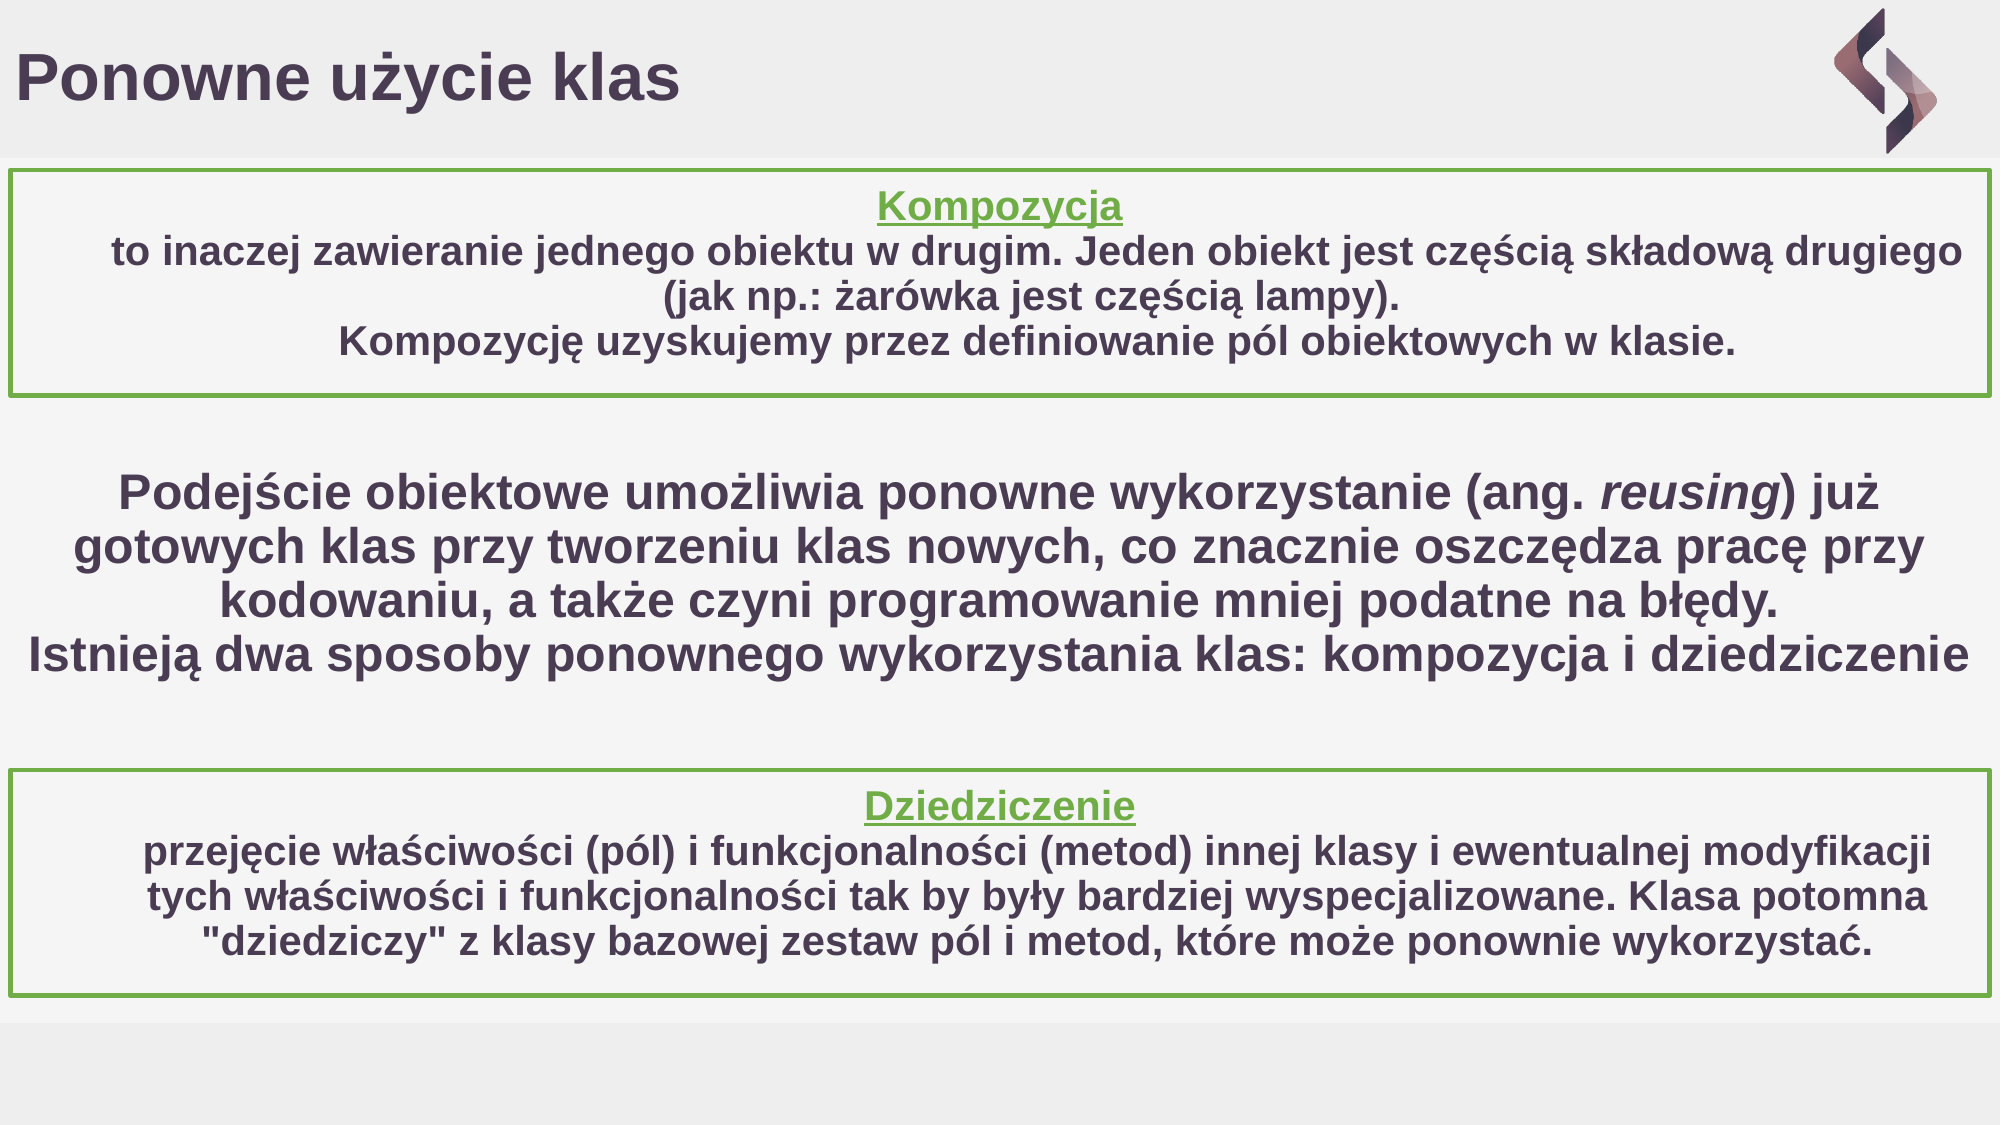

# Ponowne użycie klas
Kompozycja
to inaczej zawieranie jednego obiektu w drugim. Jeden obiekt jest częścią składową drugiego
(jak np.: żarówka jest częścią lampy).
Kompozycję uzyskujemy przez definiowanie pól obiektowych w klasie.
Podejście obiektowe umożliwia ponowne wykorzystanie (ang. reusing) już gotowych klas przy tworzeniu klas nowych, co znacznie oszczędza pracę przy kodowaniu, a także czyni programowanie mniej podatne na błędy.
Istnieją dwa sposoby ponownego wykorzystania klas: kompozycja i dziedziczenie
Dziedziczenie
przejęcie właściwości (pól) i funkcjonalności (metod) innej klasy i ewentualnej modyfikacji tych właściwości i funkcjonalności tak by były bardziej wyspecjalizowane. Klasa potomna "dziedziczy" z klasy bazowej zestaw pól i metod, które może ponownie wykorzystać.